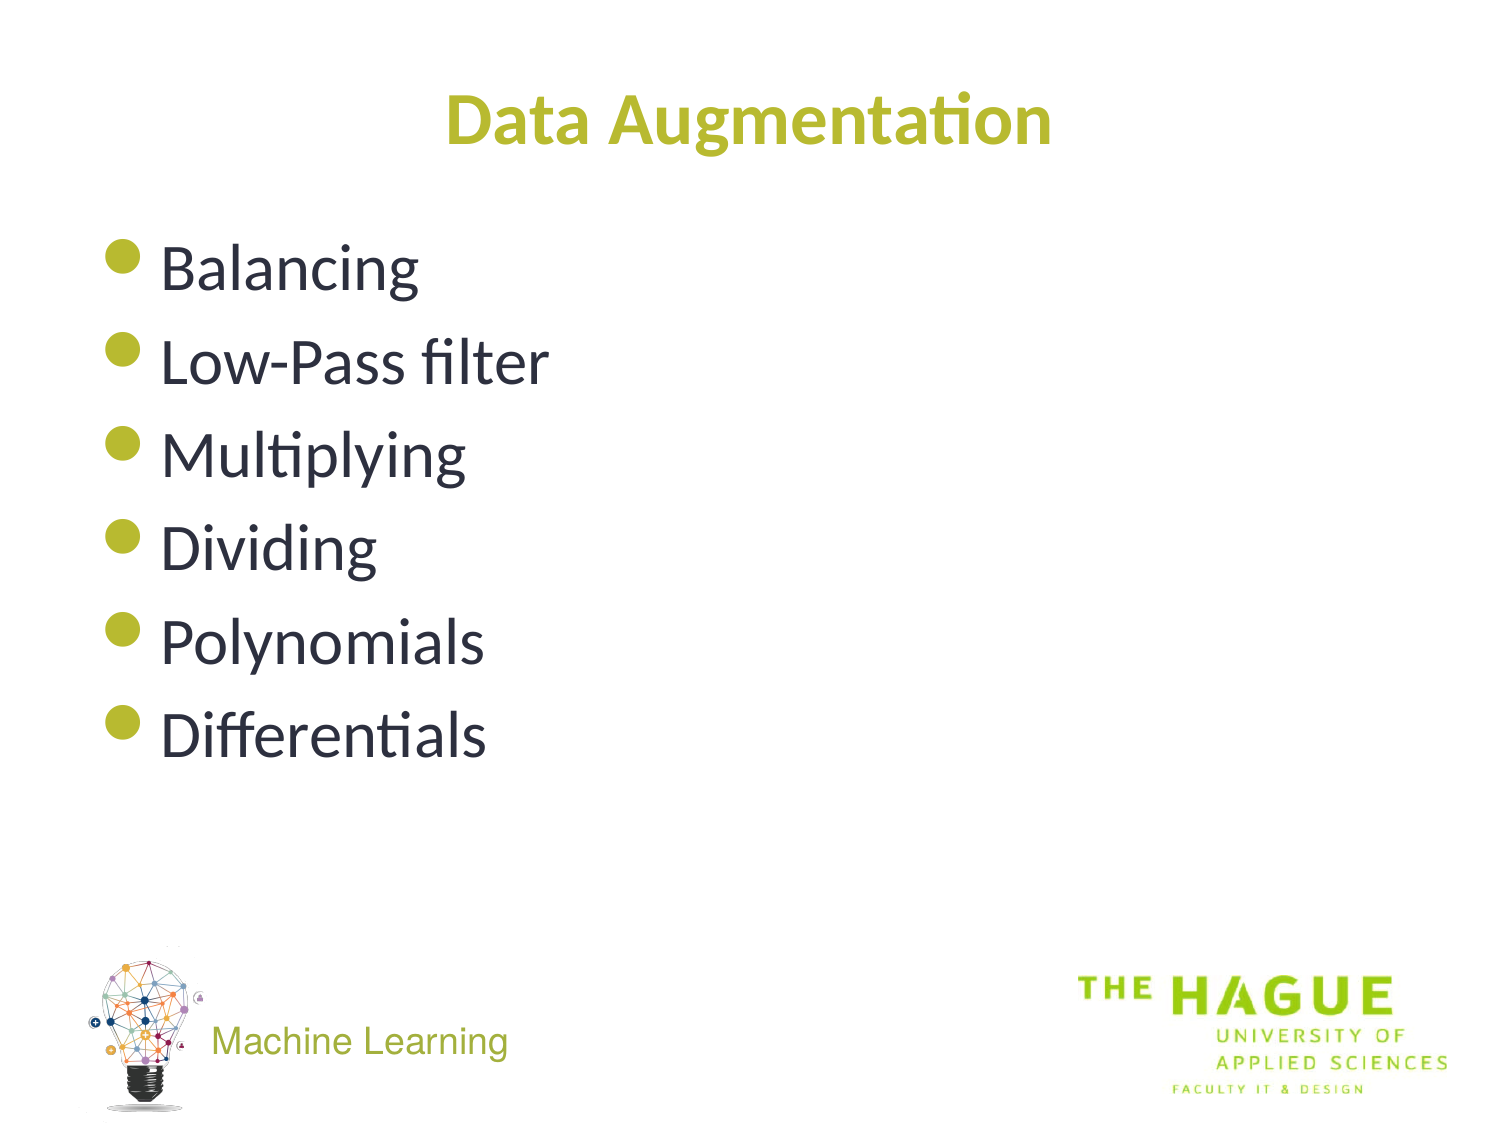

# Data Augmentation
Balancing
Low-Pass filter
Multiplying
Dividing
Polynomials
Differentials